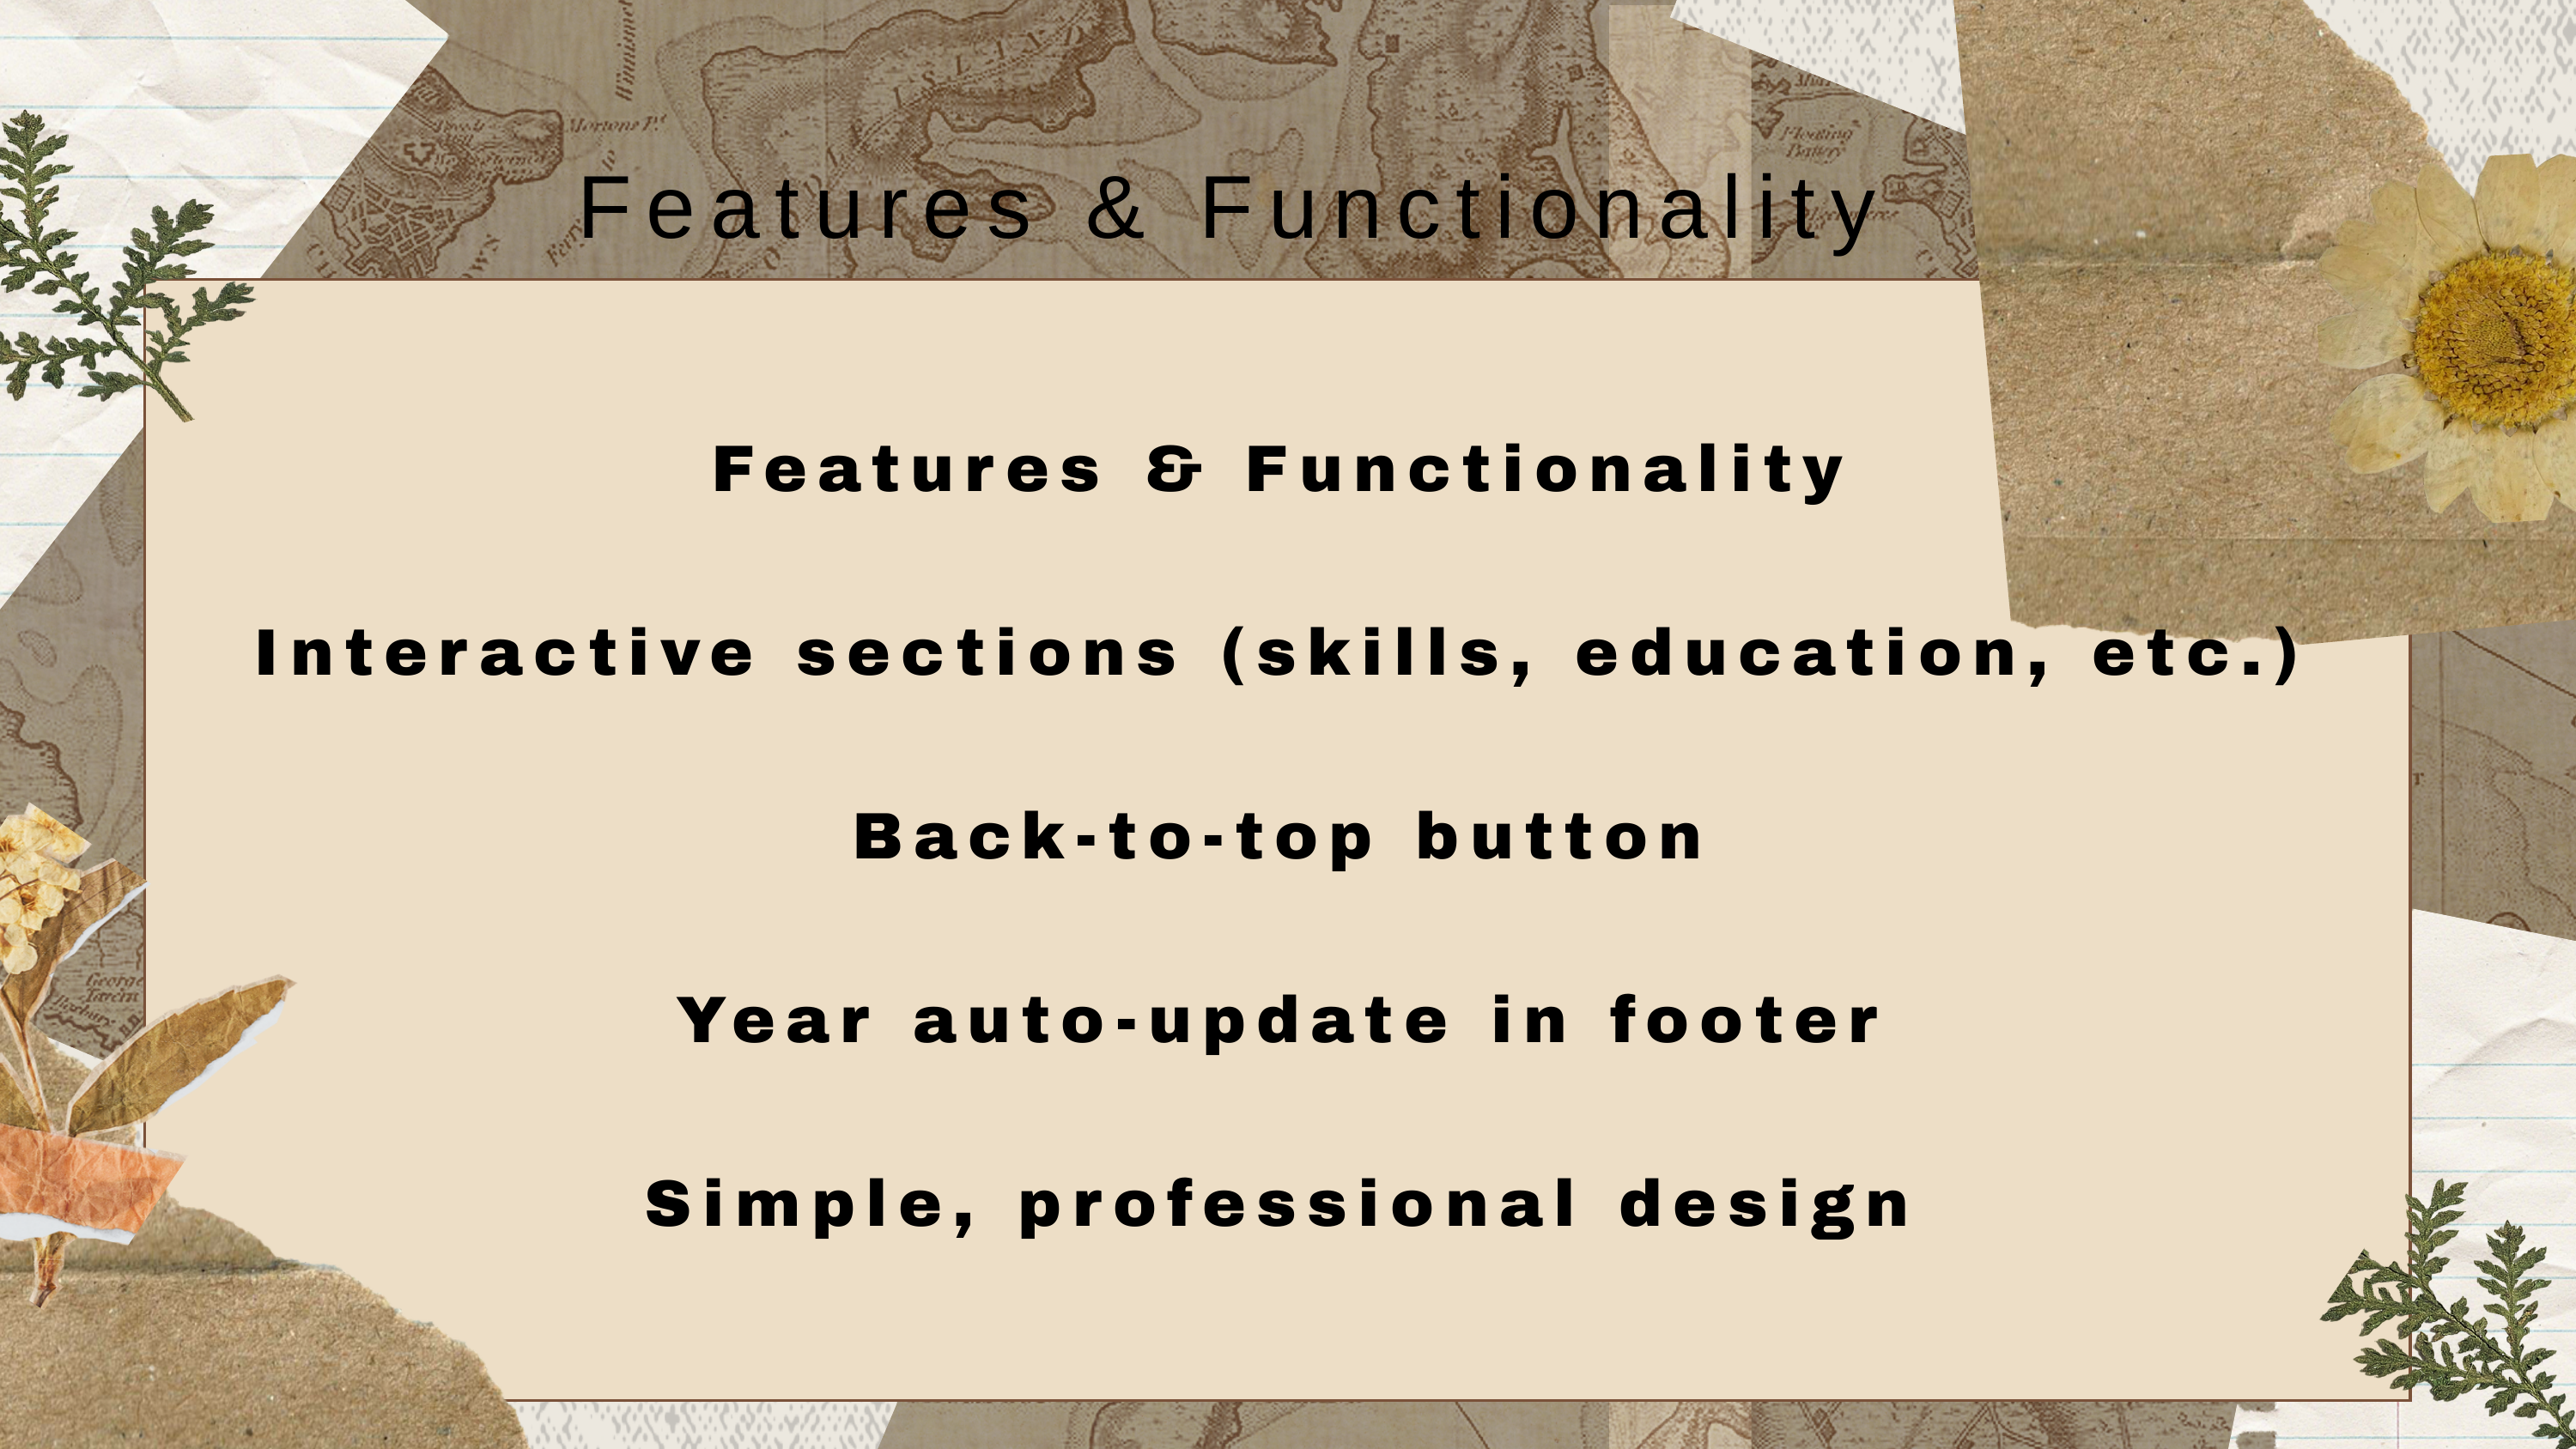

Features & Functionality

Features & Functionality

Interactive sections (skills, education, etc.)

Back-to-top button

Year auto-update in footer

Simple, professional design